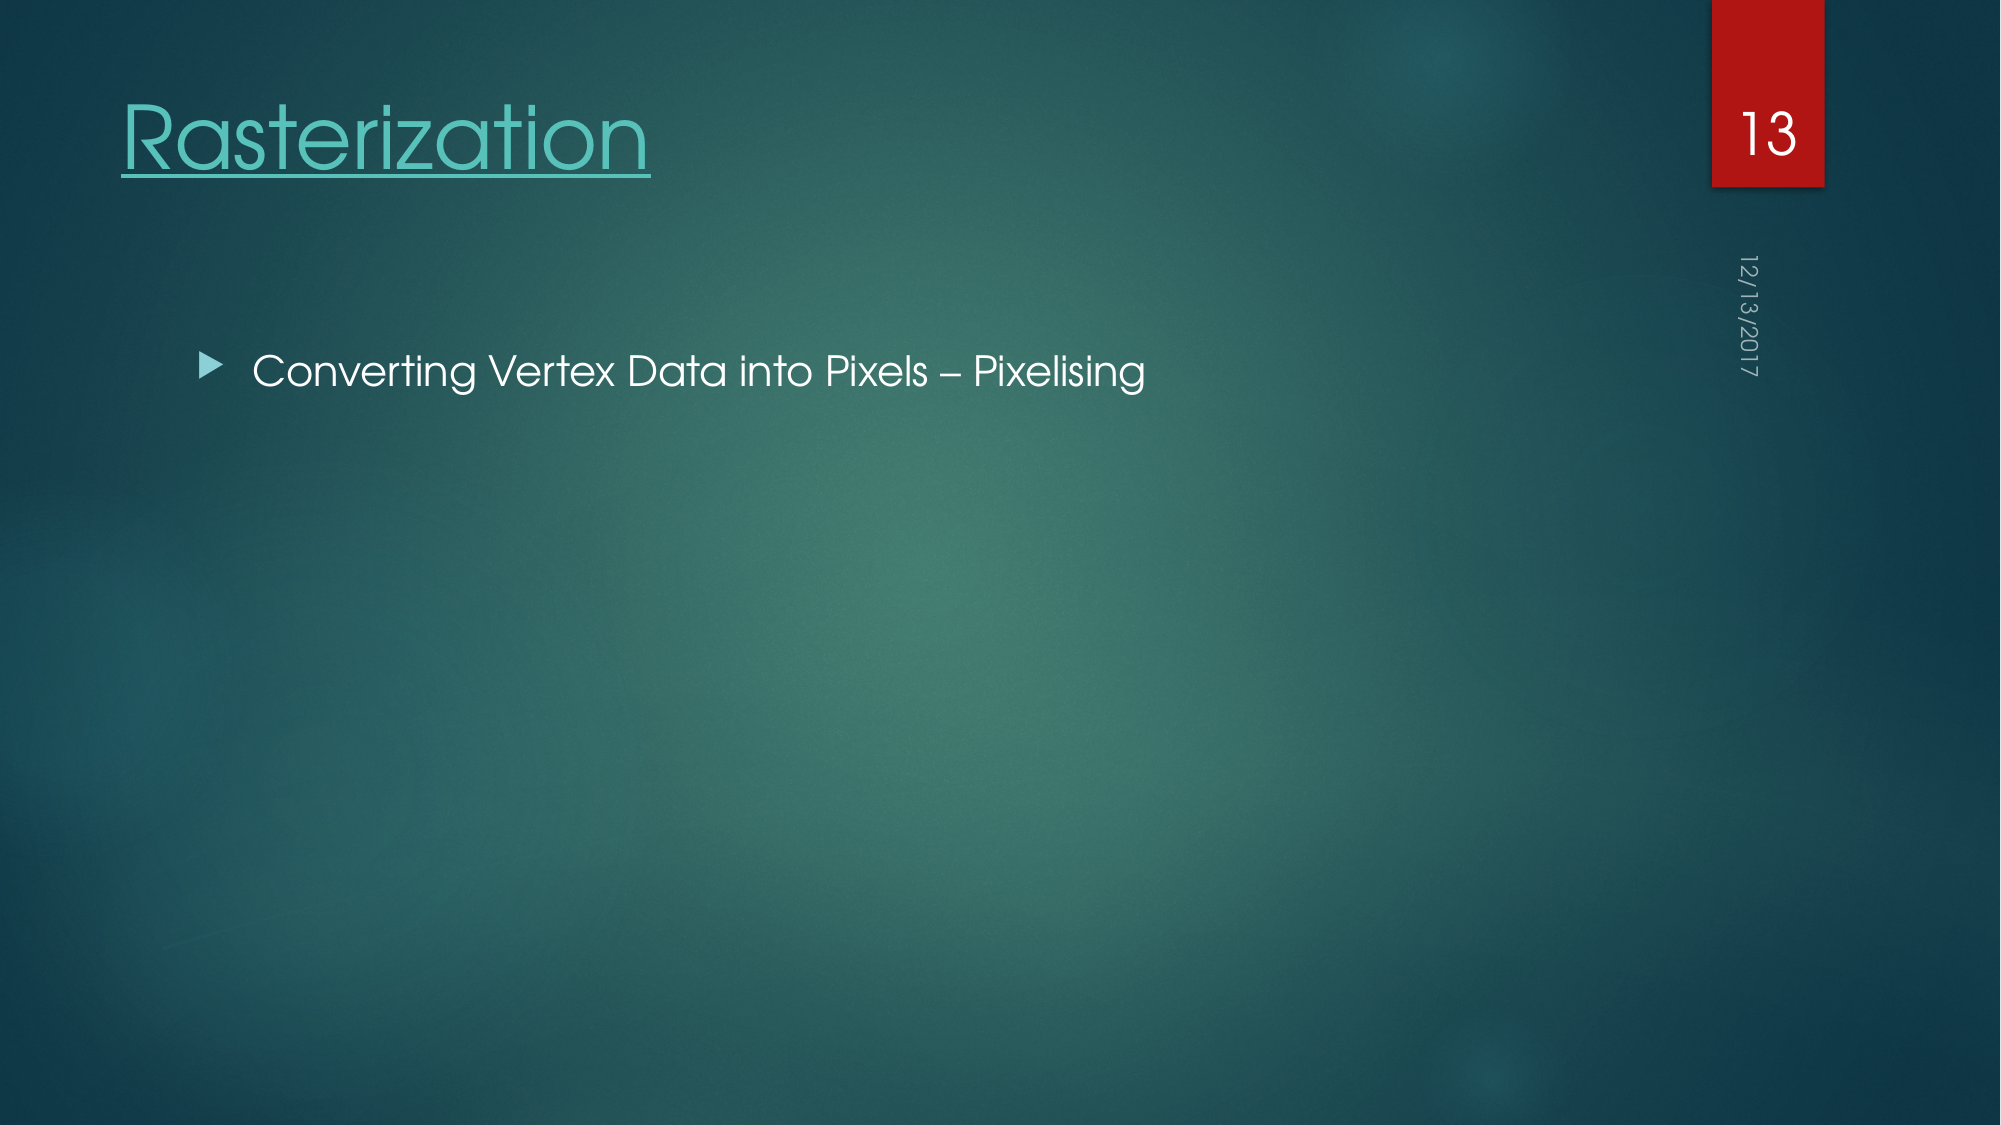

13
# Rasterization
12/13/2017
Converting Vertex Data into Pixels – Pixelising